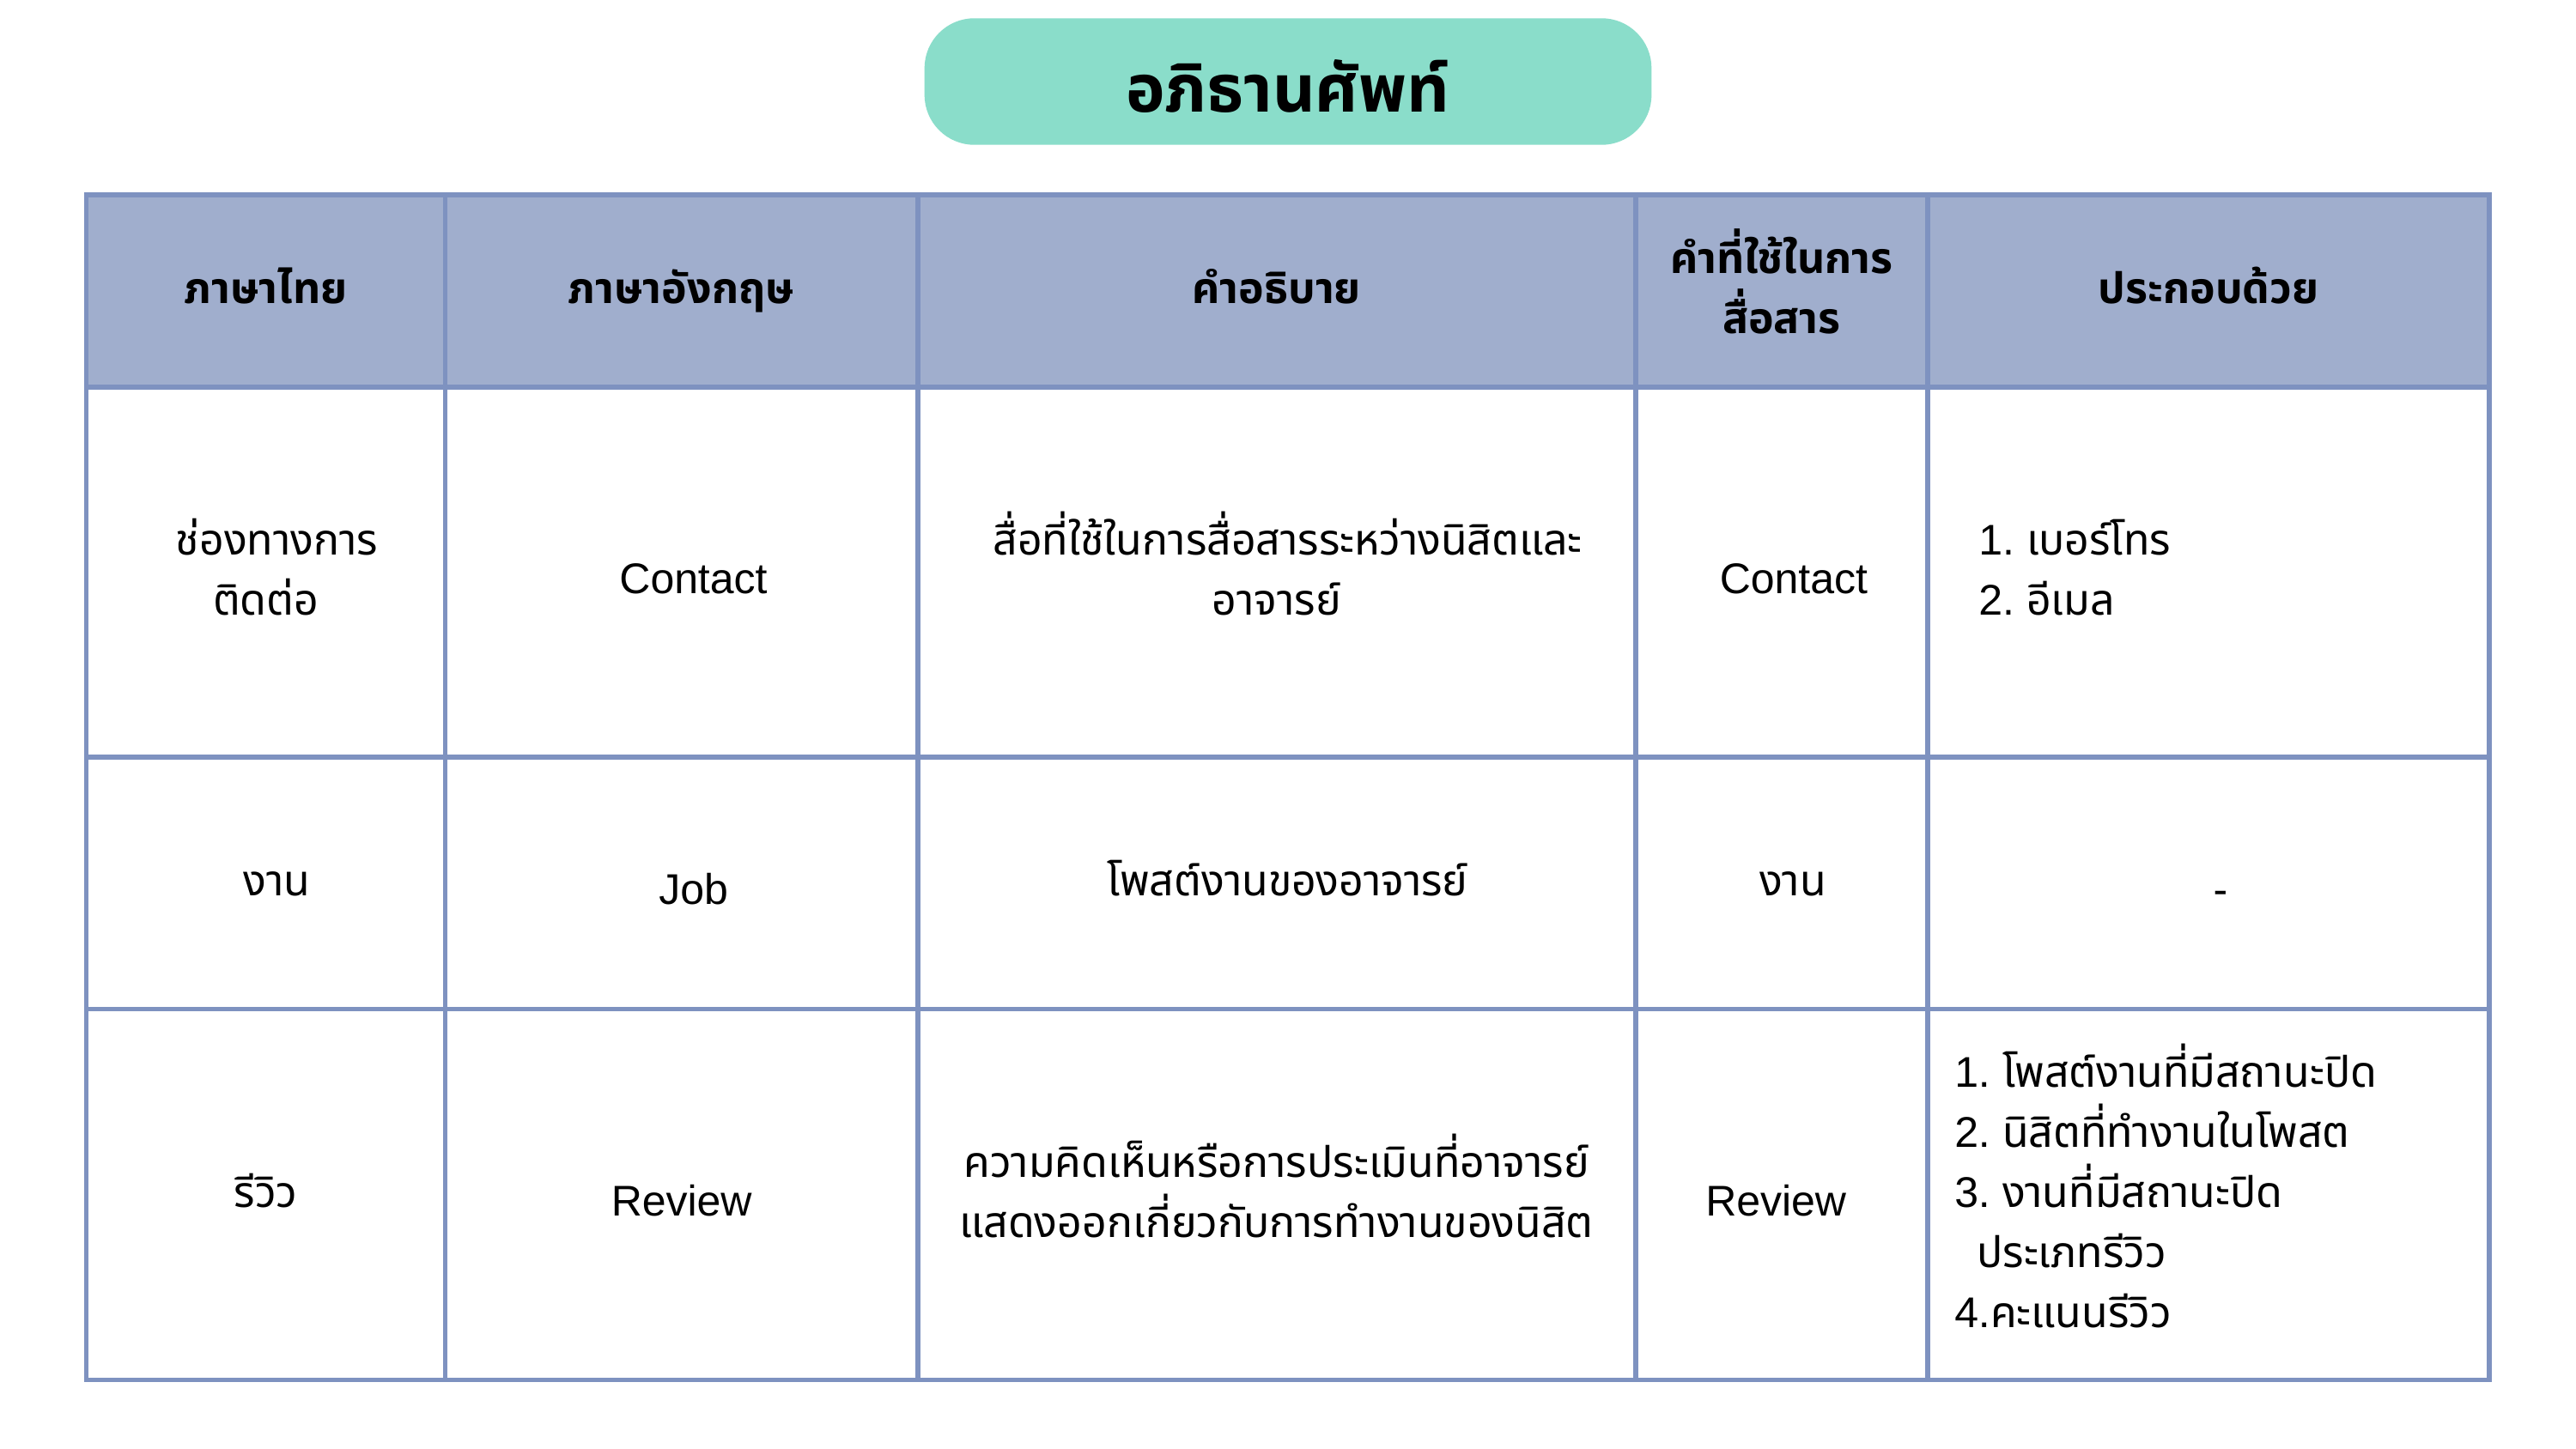

อภิธานศัพท์
| ภาษาไทย | ภาษาอังกฤษ | คำอธิบาย | คำที่ใช้ในการสื่อสาร | ประกอบด้วย |
| --- | --- | --- | --- | --- |
| ช่องทางการติดต่อ | Contact | สื่อที่ใช้ในการสื่อสารระหว่างนิสิตและอาจารย์ | Contact | 1. เบอร์โทร 2. อีเมล |
| งาน | Job | โพสต์งานของอาจารย์ | งาน | - |
| รีวิว | Review | ความคิดเห็นหรือการประเมินที่อาจารย์แสดงออกเกี่ยวกับการทำงานของนิสิต | Review | 1. โพสต์งานที่มีสถานะปิด 2. นิสิตที่ทำงานในโพสต 3. งานที่มีสถานะปิด ประเภทรีวิว 4.คะแนนรีวิว |